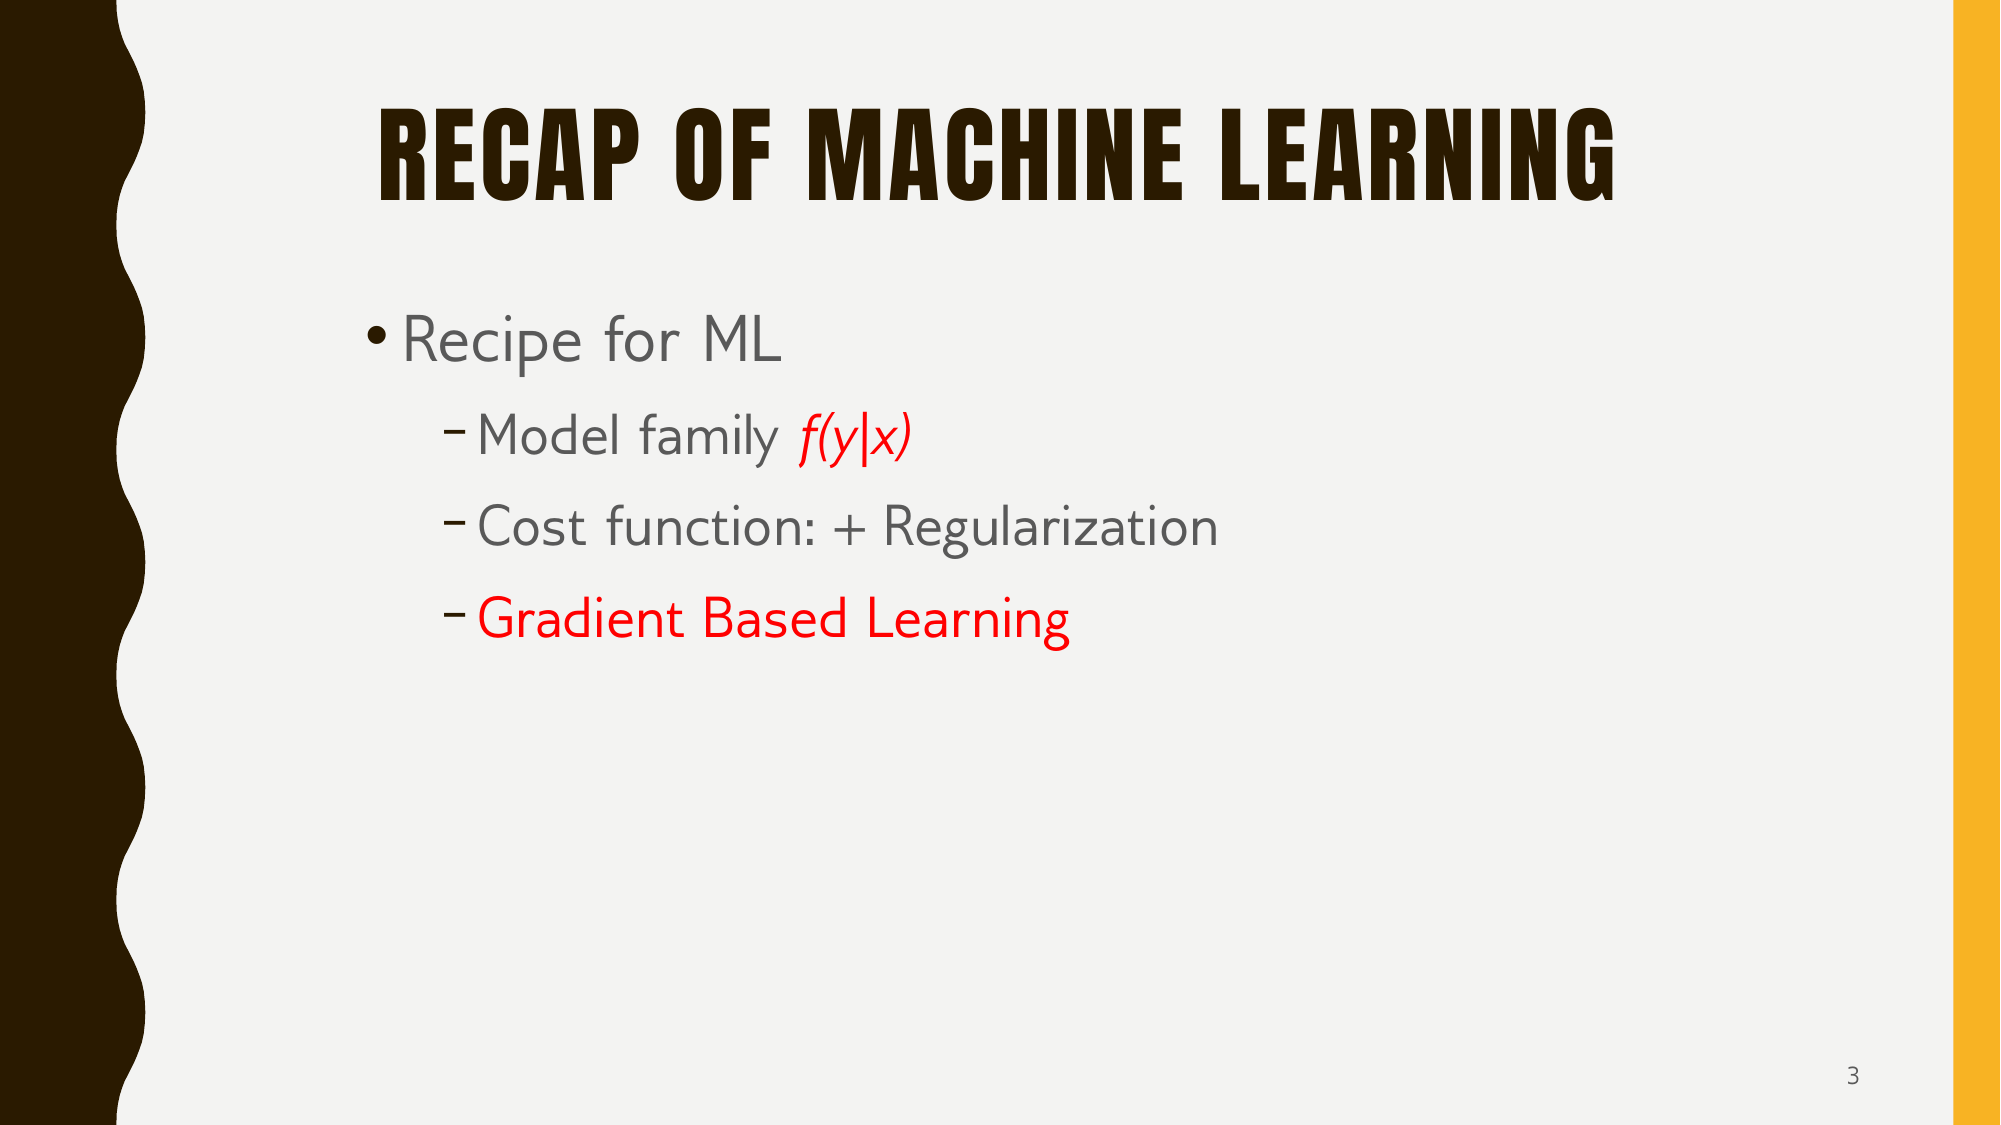

# Recap of Machine Learning
Recipe for ML
Model family f(y|x)
Cost function: + Regularization
Gradient Based Learning
3